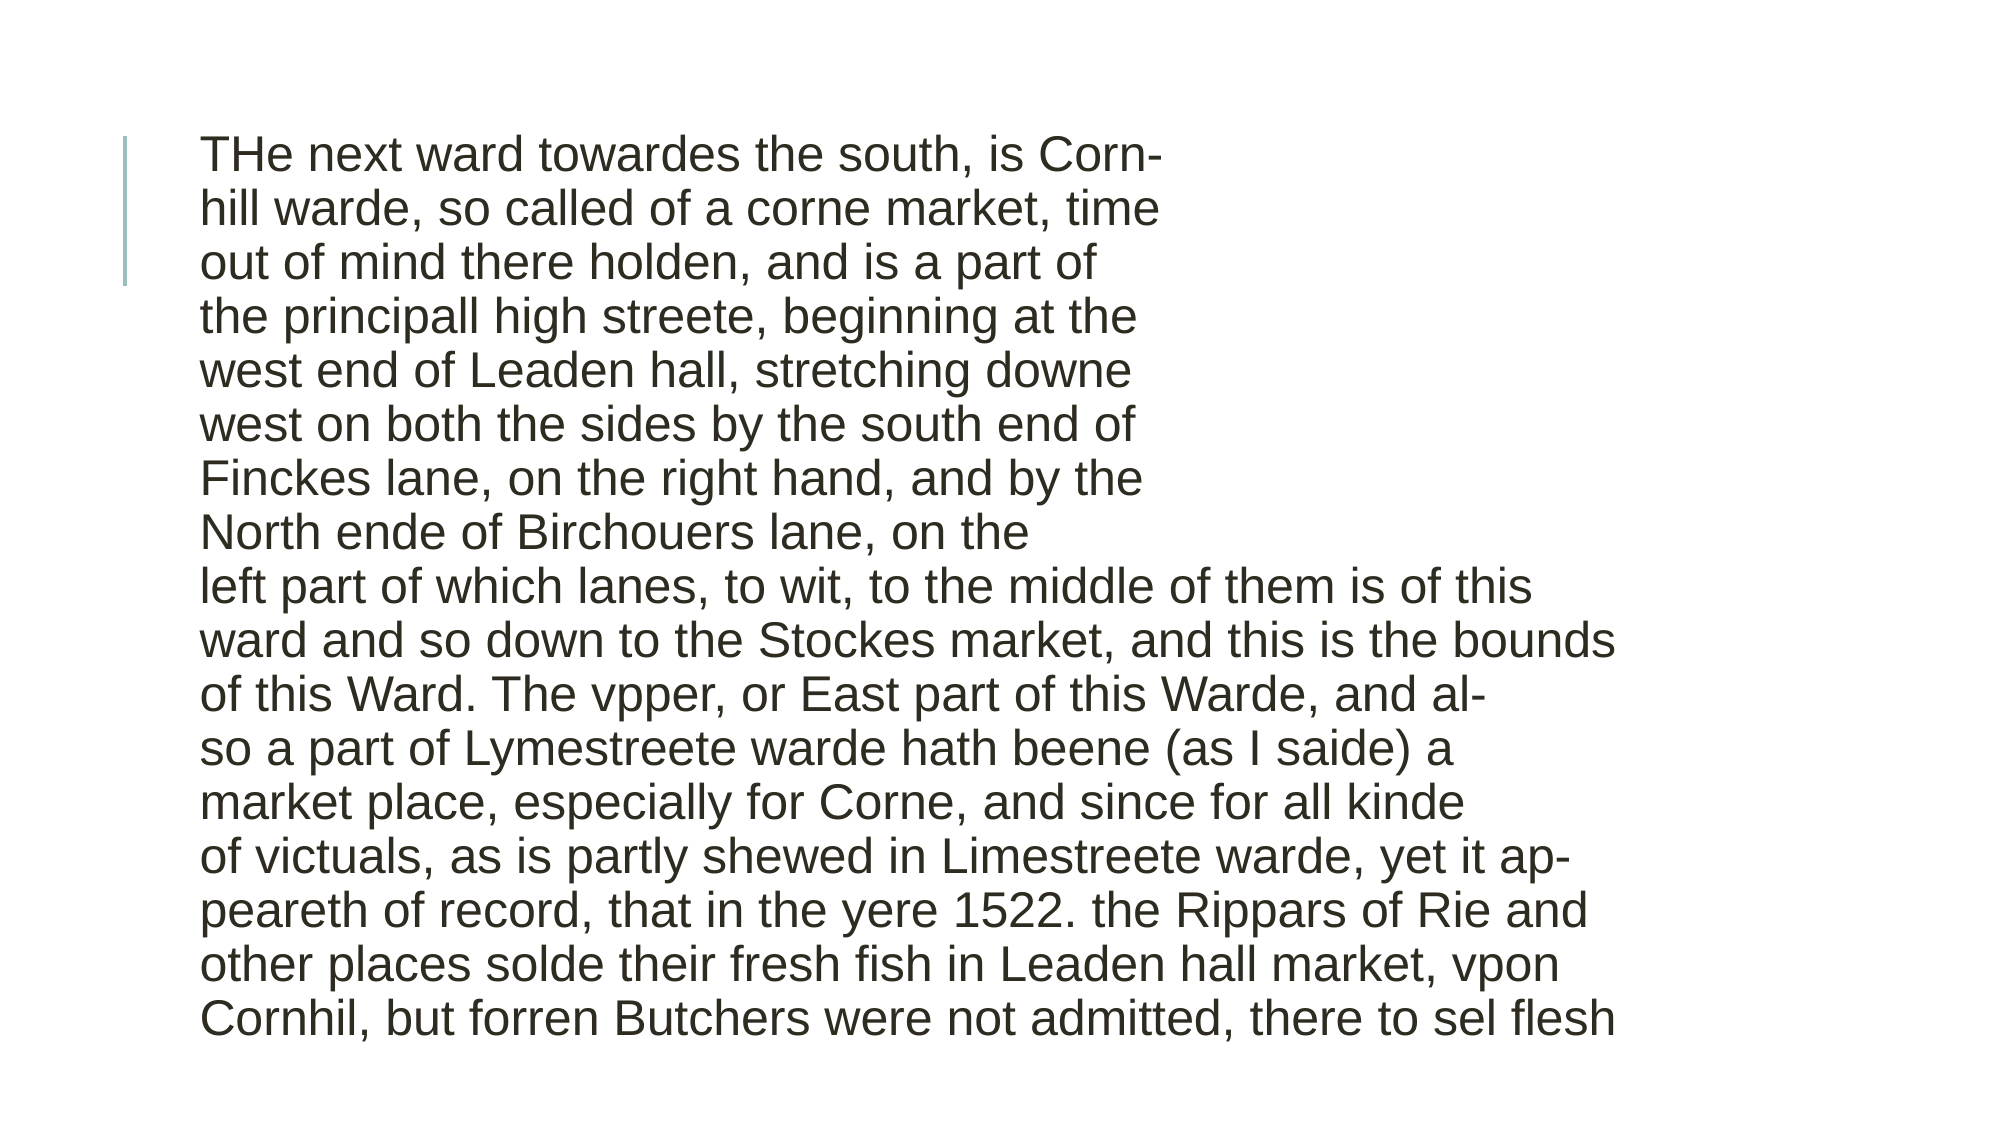

THe next ward towardes the south, is Corn-
hill warde, so called of a corne market, time
out of mind there holden, and is a part of
the principall high streete, beginning at the
west end of Leaden hall, stretching downe
west on both the sides by the south end of
Finckes lane, on the right hand, and by the
North ende of Birchouers lane, on the
left part of which lanes, to wit, to the middle of them is of this
ward and so down to the Stockes market, and this is the bounds
of this Ward. The vpper, or East part of this Warde, and al-
so a part of Lymestreete warde hath beene (as I saide) a
market place, especially for Corne, and since for all kinde
of victuals, as is partly shewed in Limestreete warde, yet it ap-
peareth of record, that in the yere 1522. the Rippars of Rie and
other places solde their fresh fish in Leaden hall market, vpon
Cornhil, but forren Butchers were not admitted, there to sel flesh